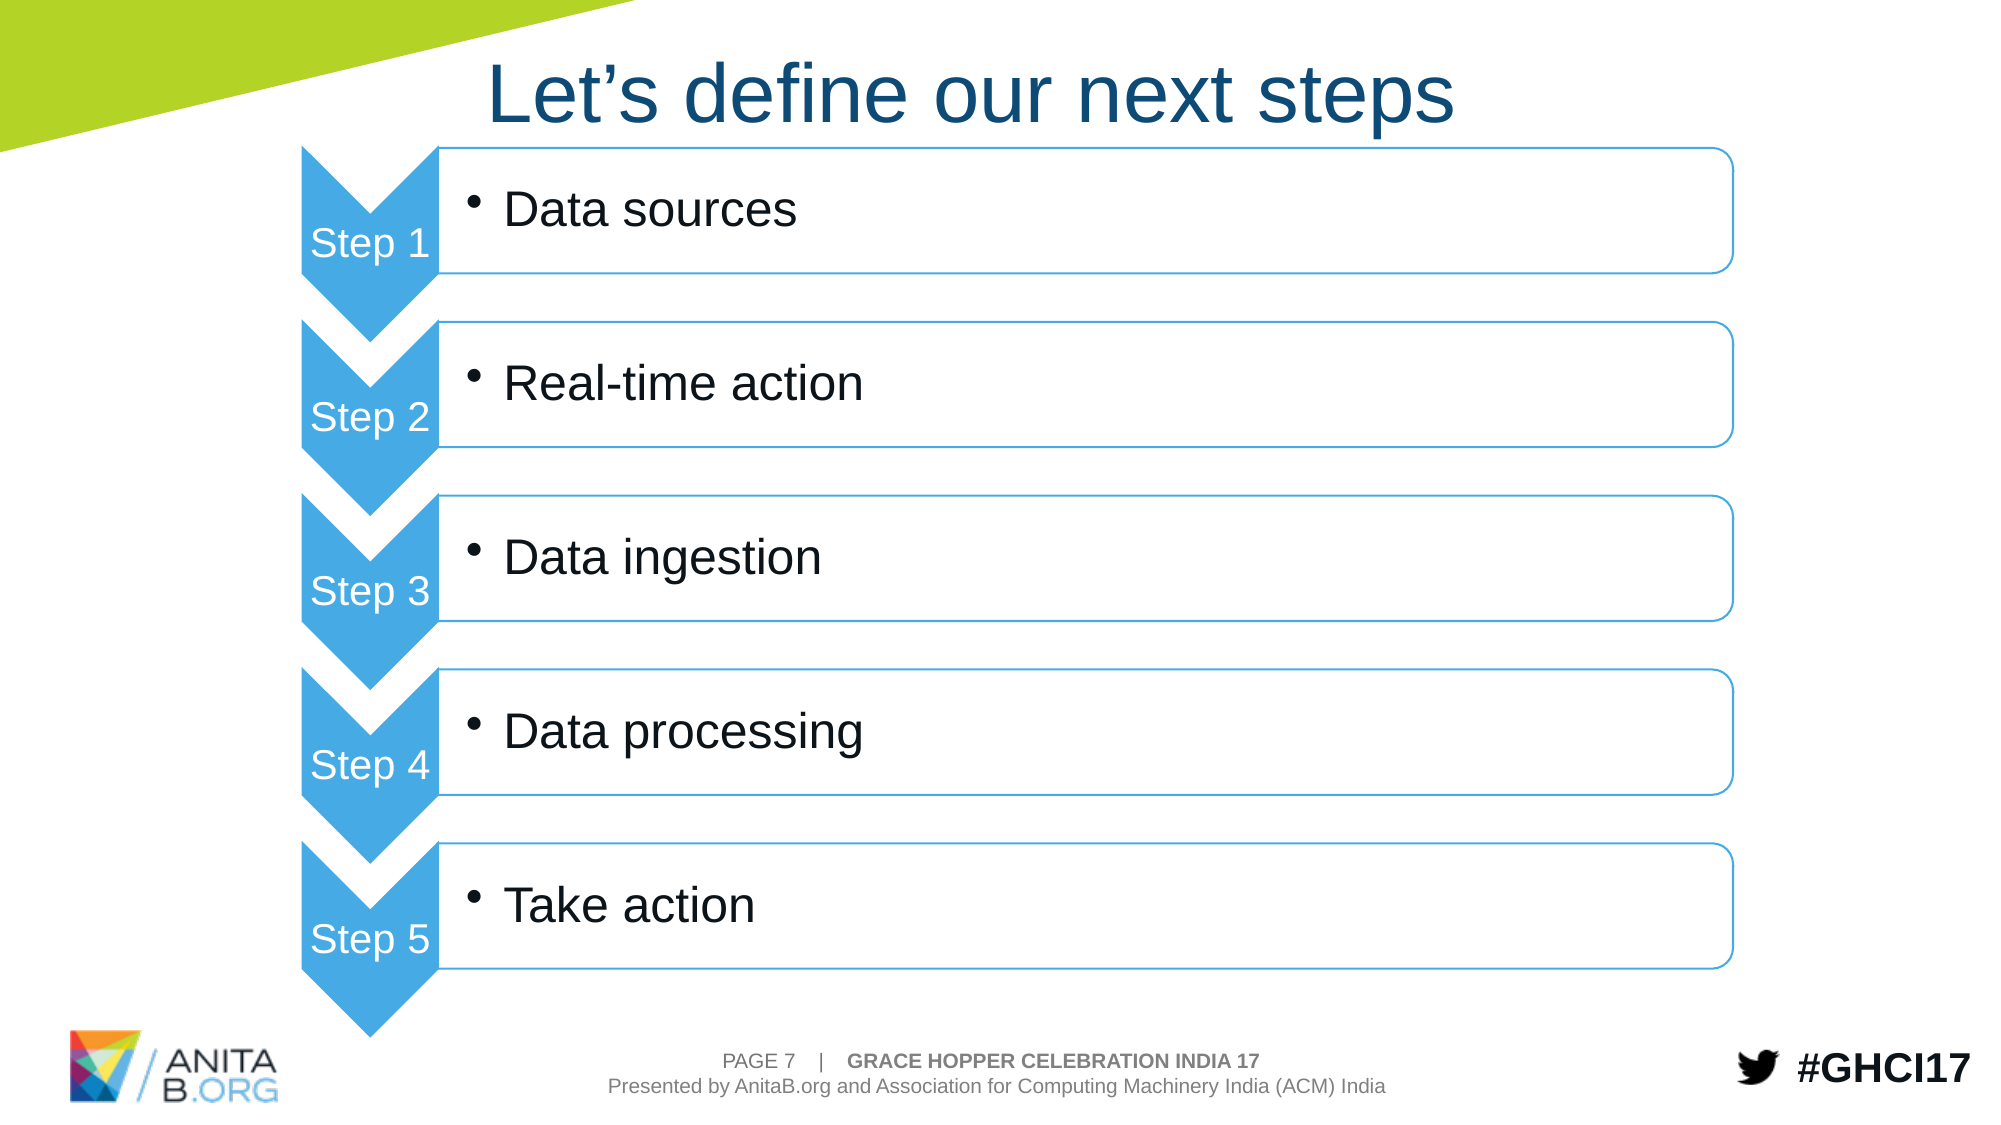

# Let’s define our next steps
Step 1
Data sources
Step 2
Real-time action
Step 3
Data ingestion
Step 4
Data processing
Step 5
Take action